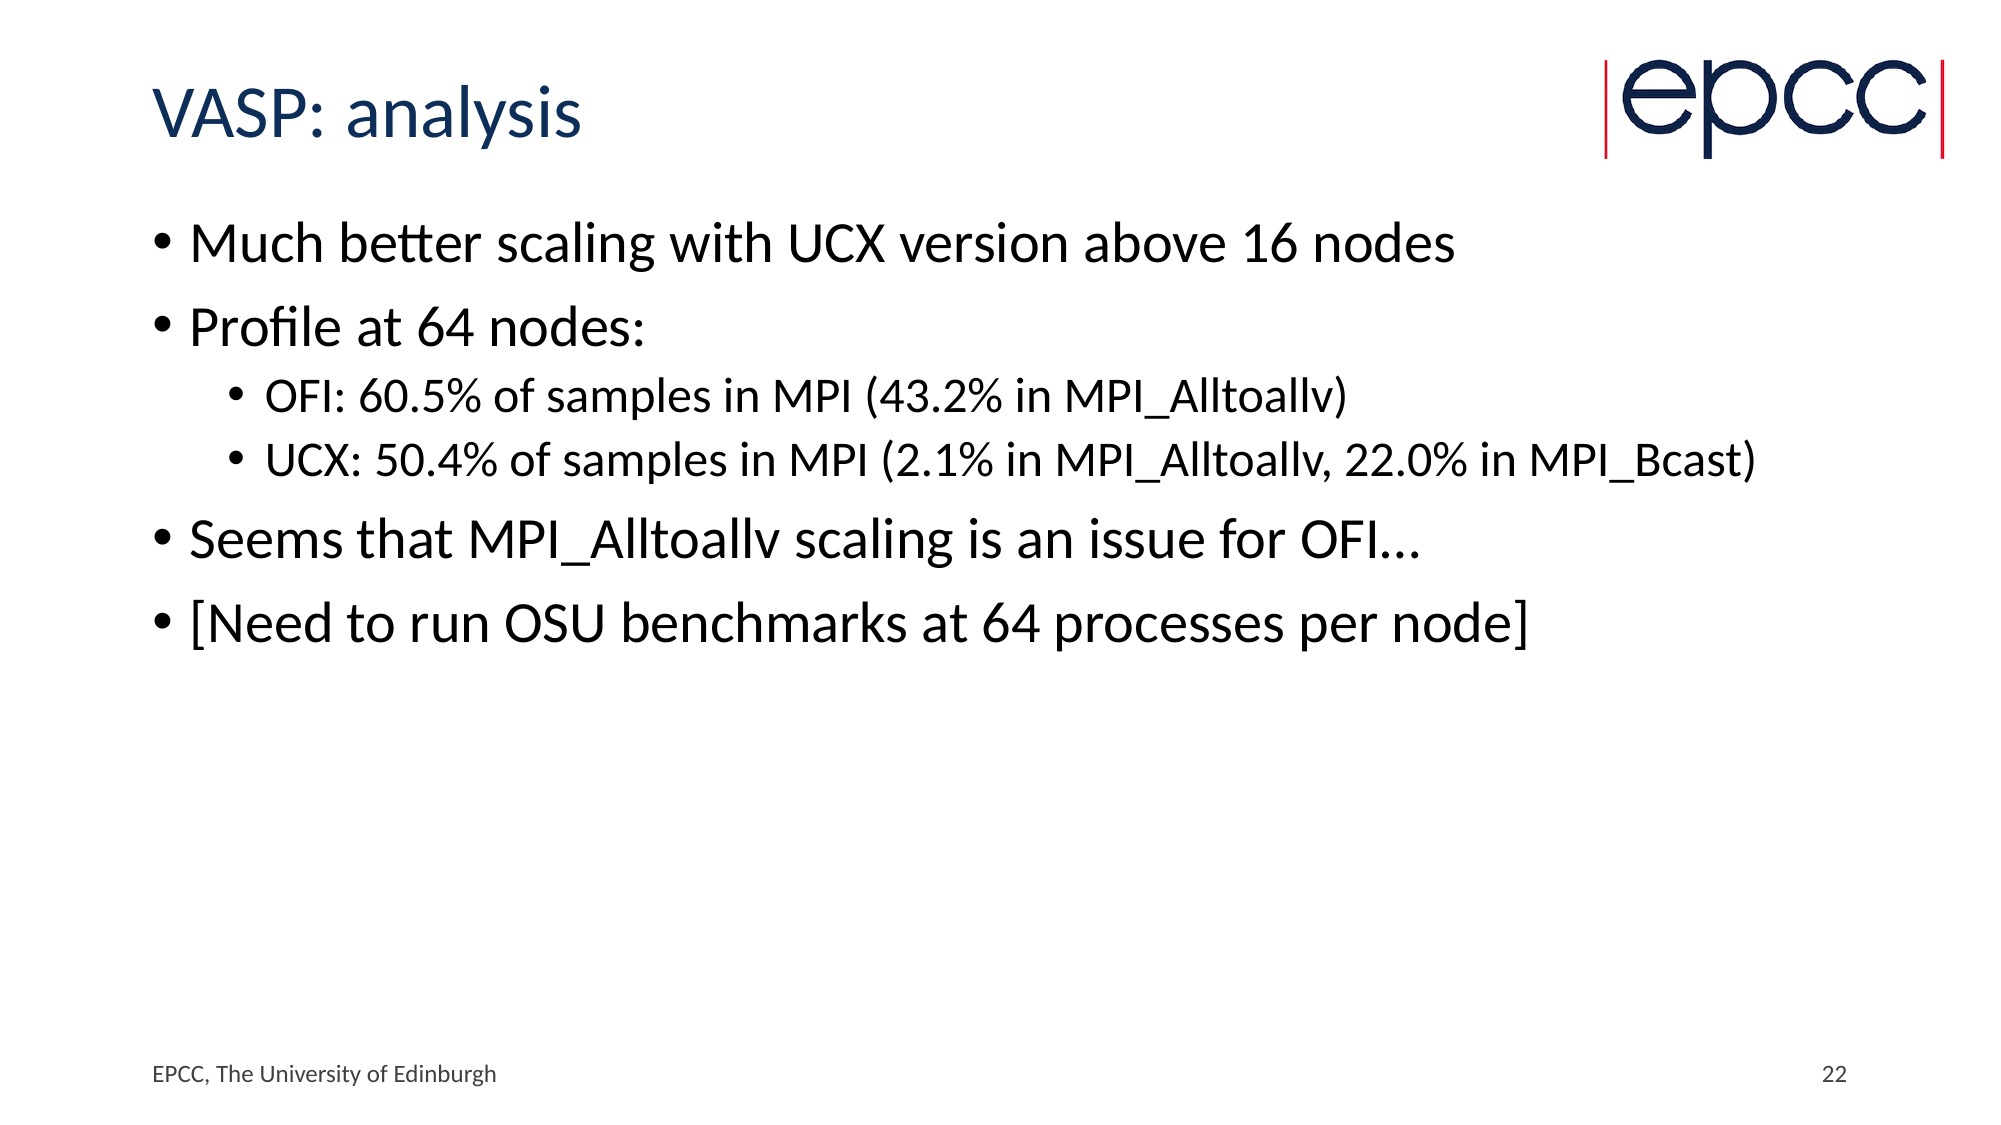

# VASP: analysis
Much better scaling with UCX version above 16 nodes
Profile at 64 nodes:
OFI: 60.5% of samples in MPI (43.2% in MPI_Alltoallv)
UCX: 50.4% of samples in MPI (2.1% in MPI_Alltoallv, 22.0% in MPI_Bcast)
Seems that MPI_Alltoallv scaling is an issue for OFI…
[Need to run OSU benchmarks at 64 processes per node]
EPCC, The University of Edinburgh
22